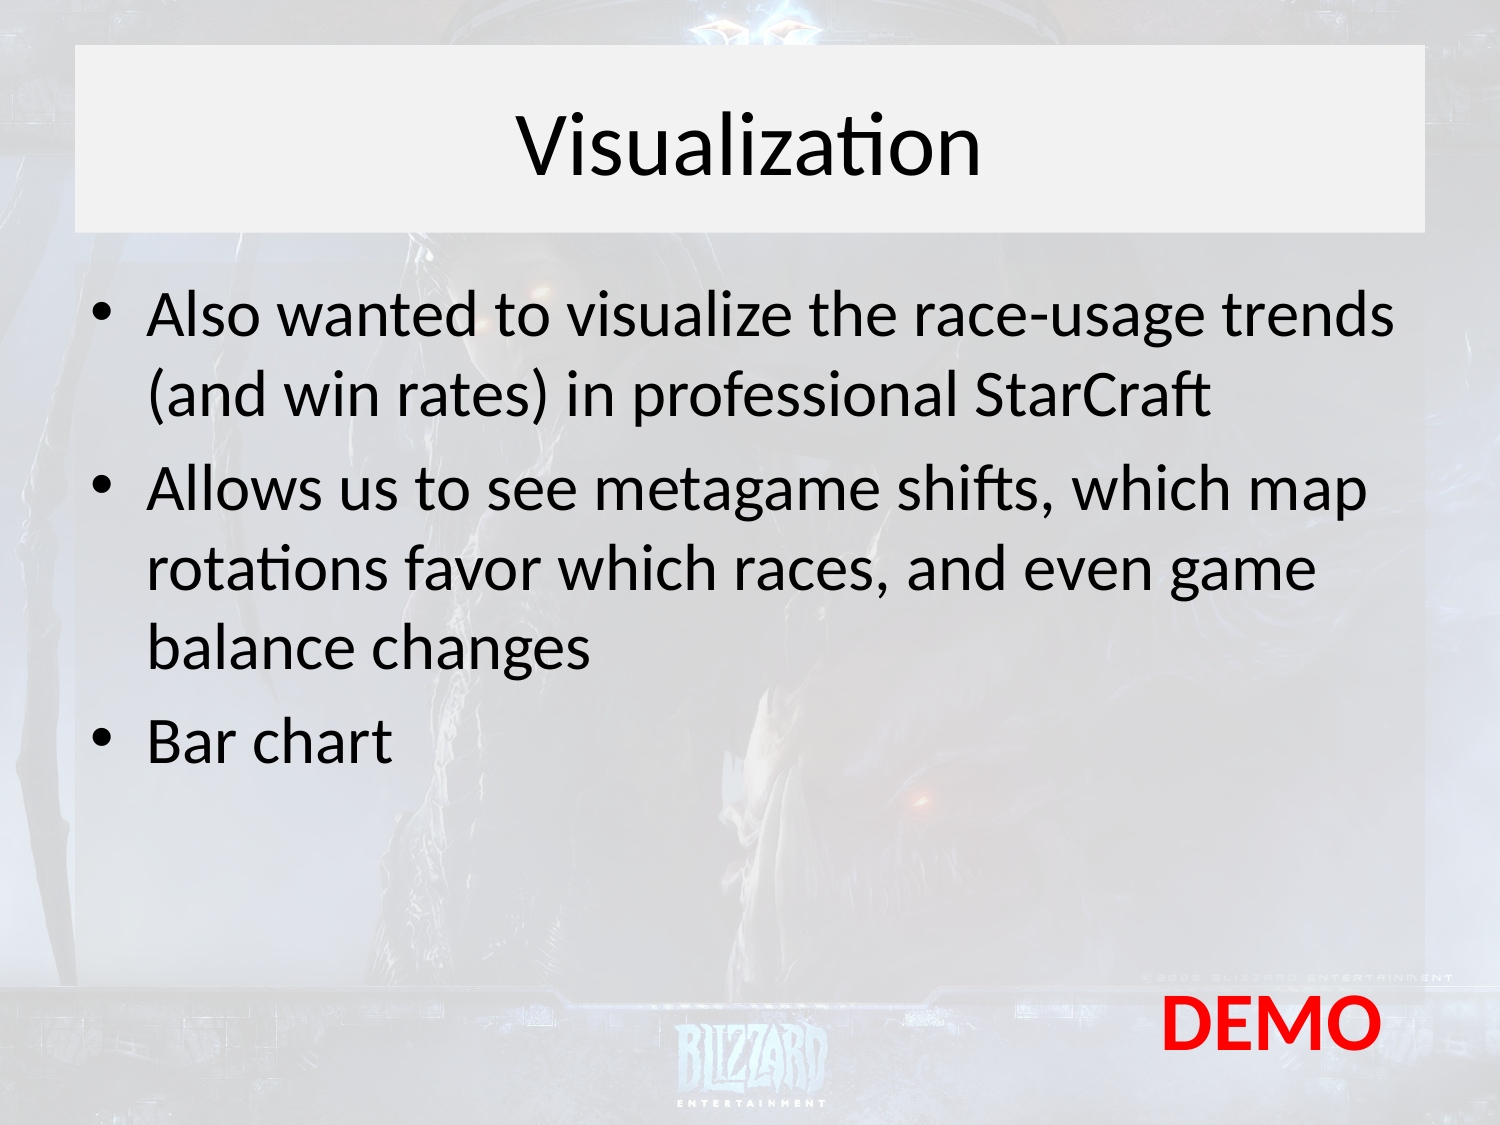

# Visualization
Also wanted to visualize the race-usage trends (and win rates) in professional StarCraft
Allows us to see metagame shifts, which map rotations favor which races, and even game balance changes
Bar chart
DEMO